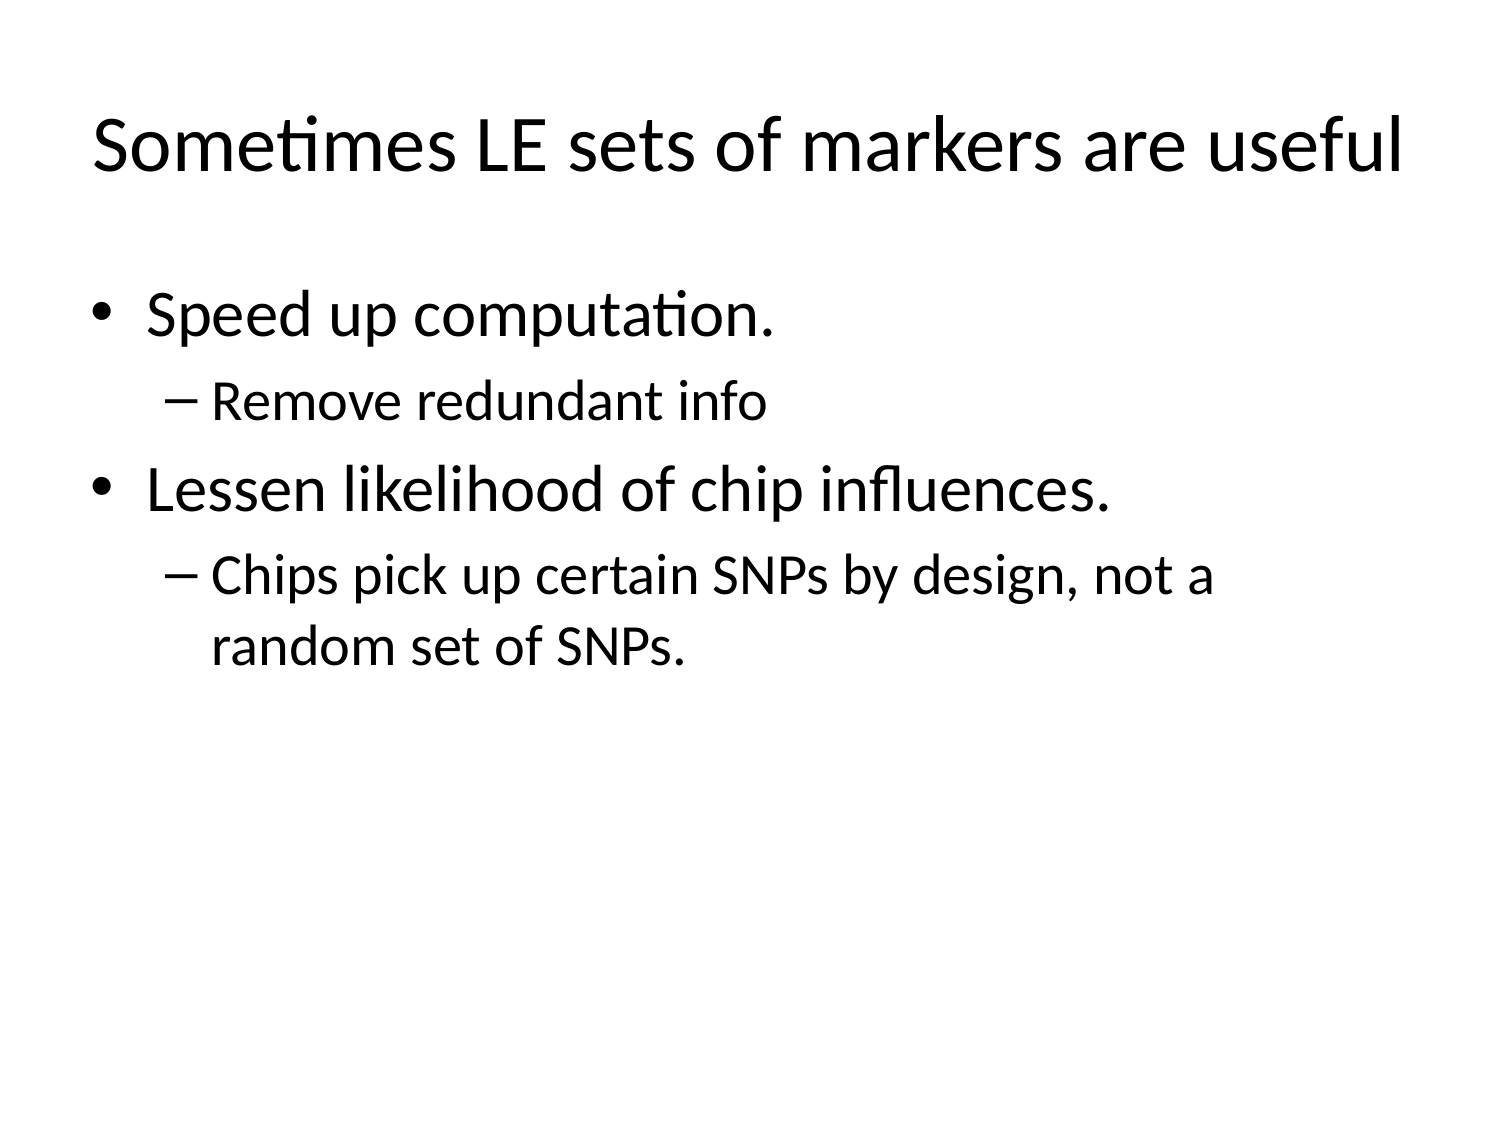

# Sometimes LE sets of markers are useful
Speed up computation.
Remove redundant info
Lessen likelihood of chip influences.
Chips pick up certain SNPs by design, not a random set of SNPs.